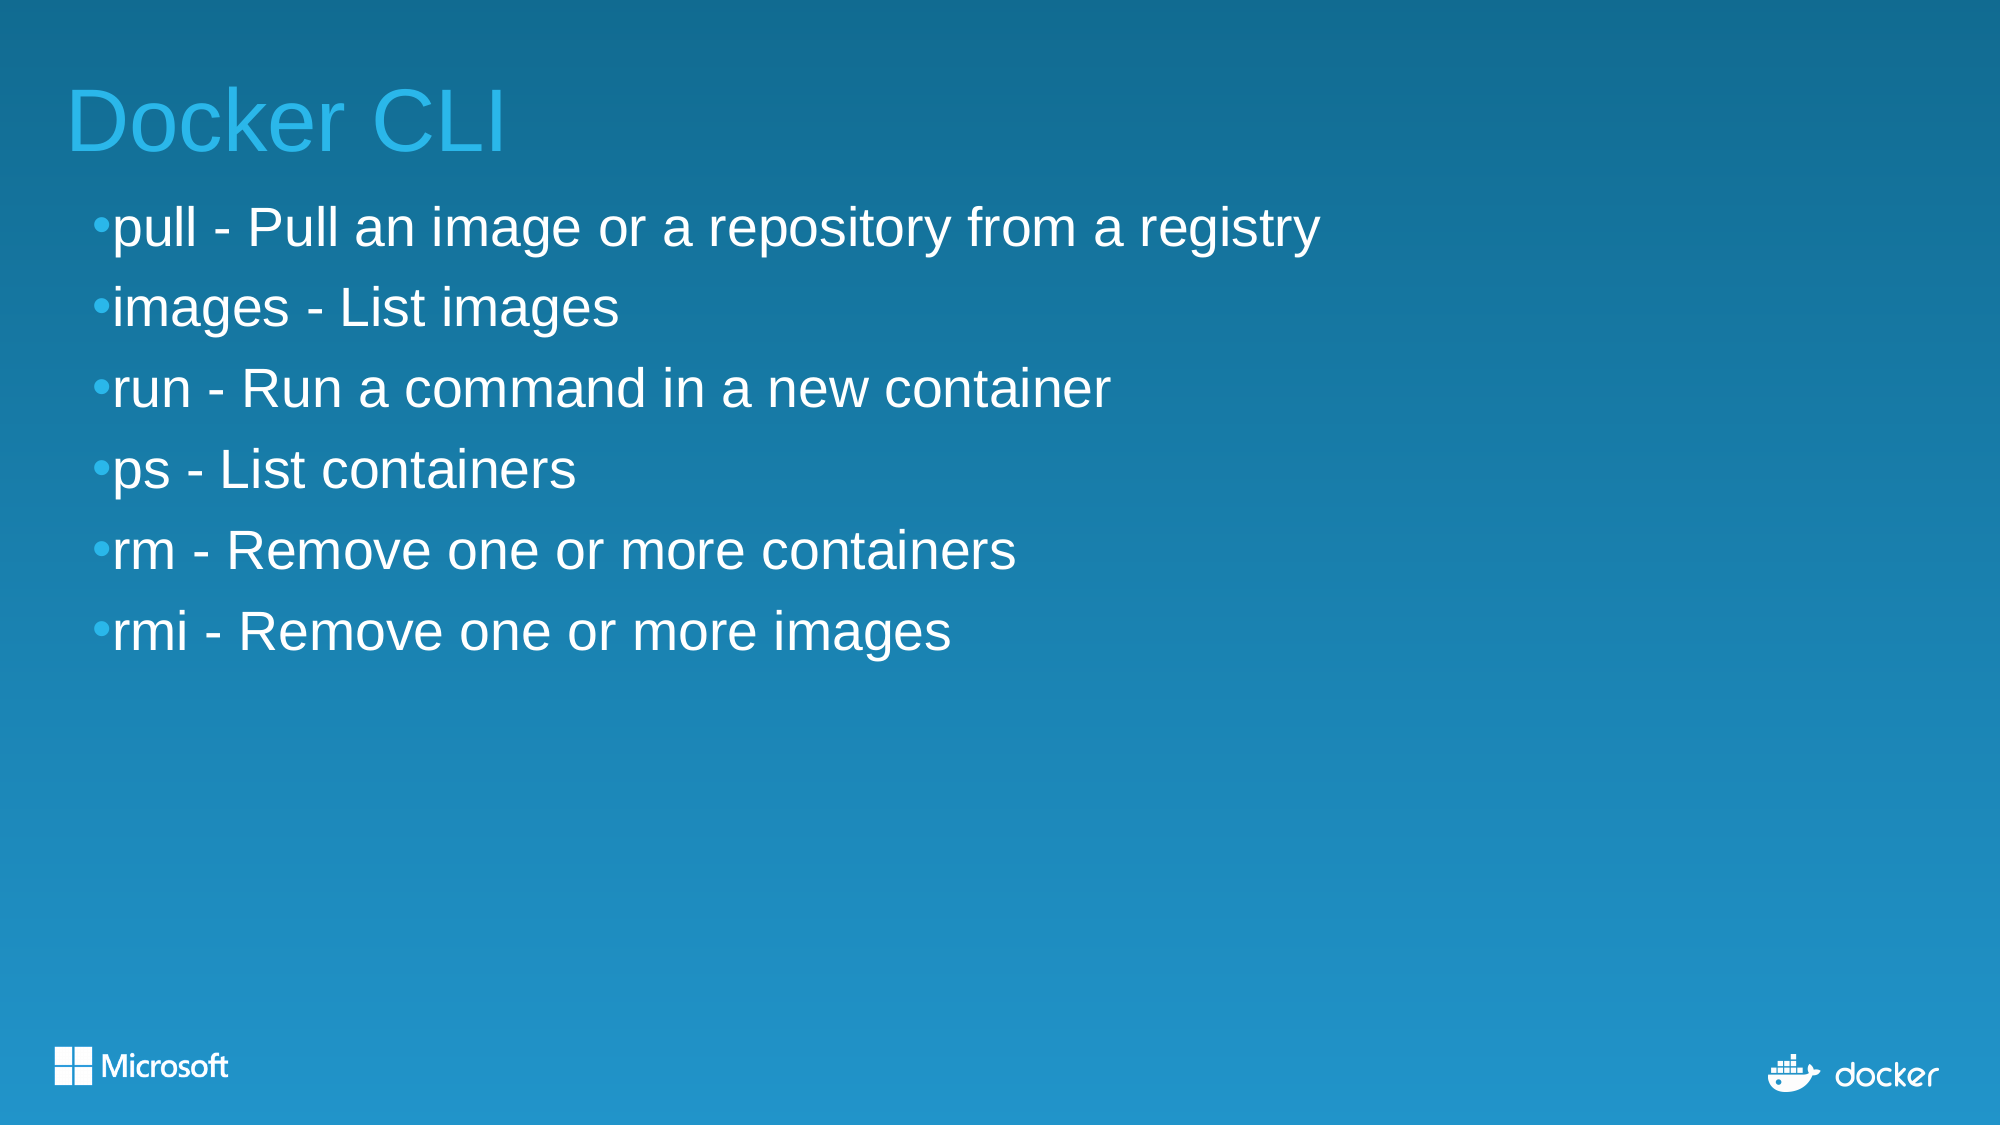

# Docker CLI
pull - Pull an image or a repository from a registry
images - List images
run - Run a command in a new container
ps - List containers
rm - Remove one or more containers
rmi - Remove one or more images